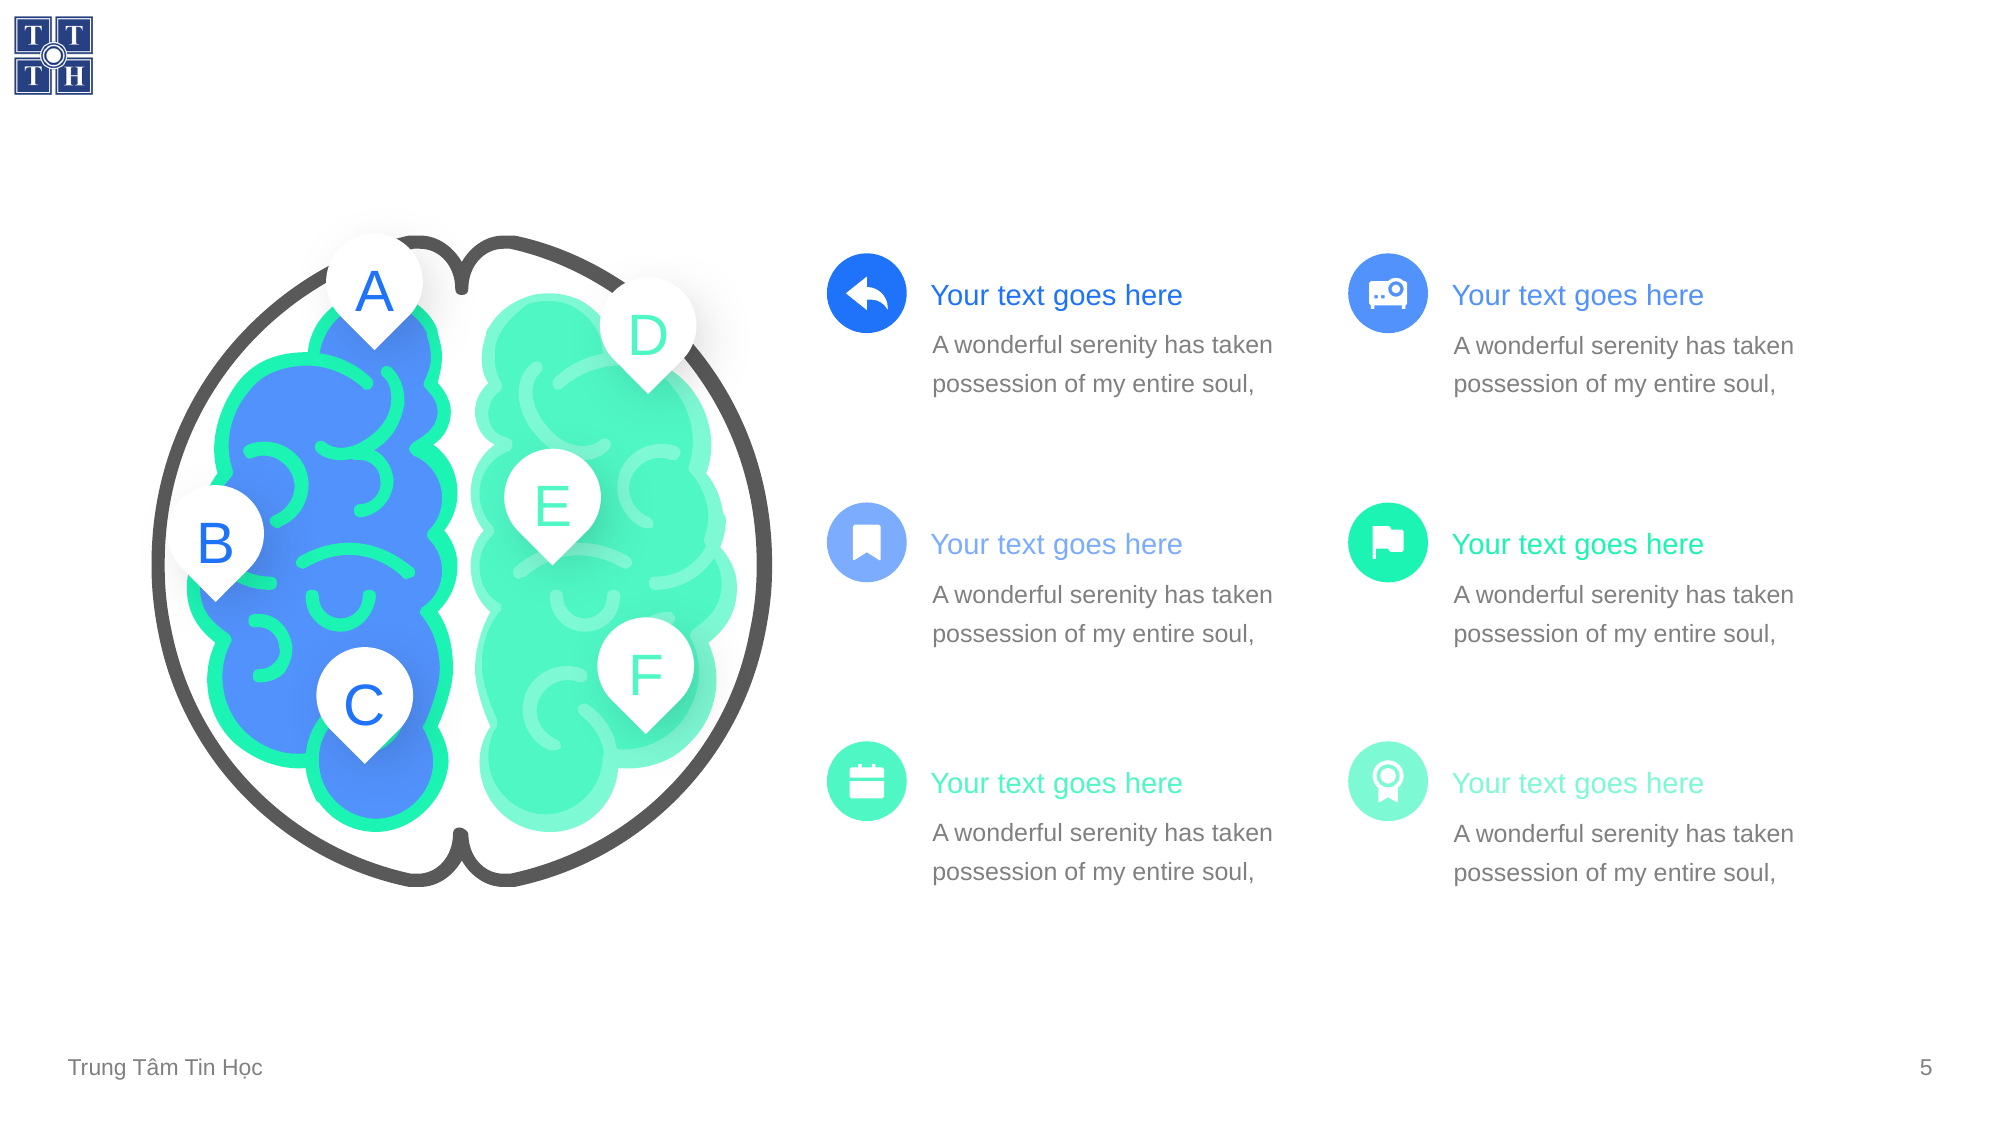

A

D

E

B

F

C

Your text goes here
Your text goes here

A wonderful serenity has taken possession of my entire soul,
A wonderful serenity has taken possession of my entire soul,

Your text goes here
Your text goes here

A wonderful serenity has taken possession of my entire soul,
A wonderful serenity has taken possession of my entire soul,

Your text goes here
Your text goes here

A wonderful serenity has taken possession of my entire soul,
A wonderful serenity has taken possession of my entire soul,